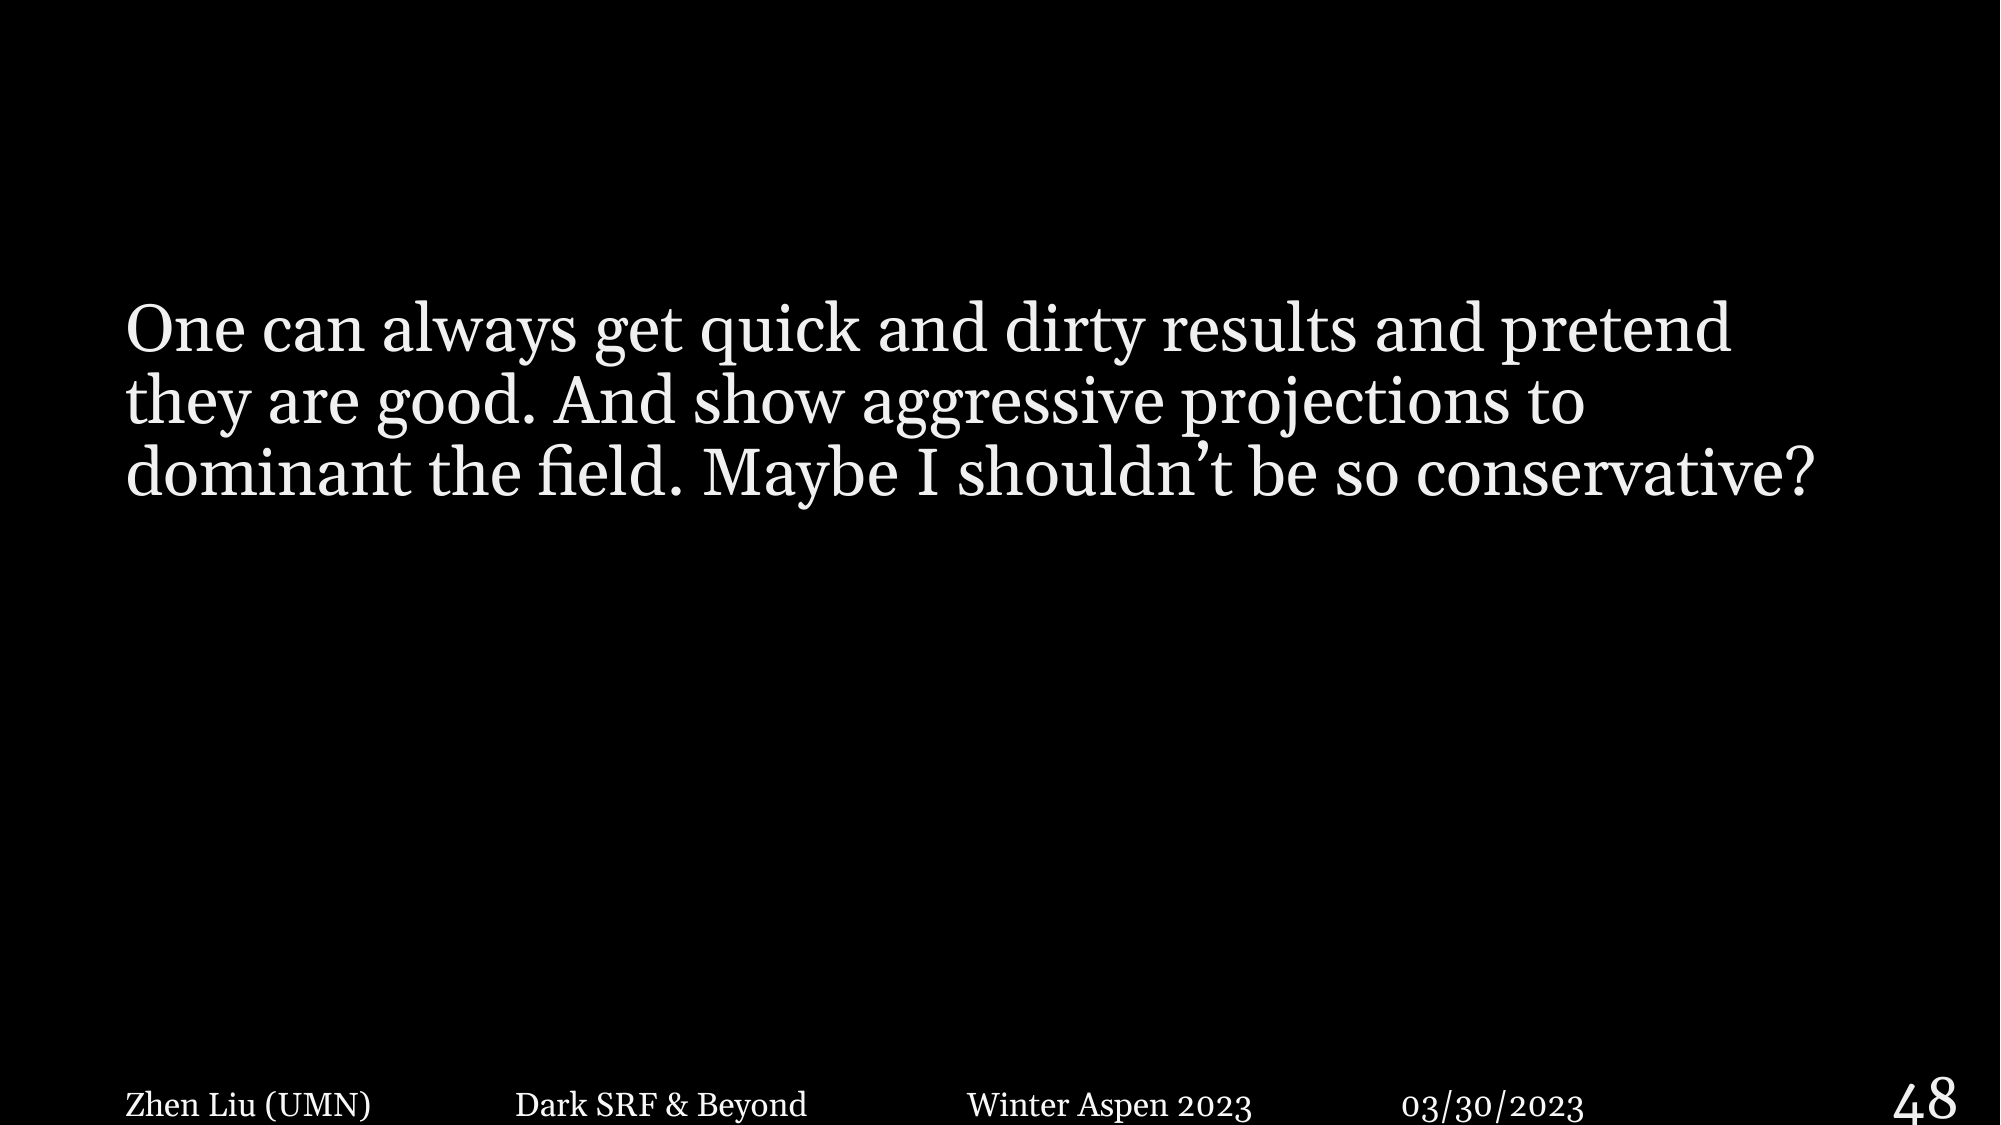

#

One can always get quick and dirty results and pretend they are good. And show aggressive projections to dominant the field. Maybe I shouldn’t be so conservative?
48
03/30/2023
Zhen Liu (UMN)                  Dark SRF & Beyond                    Winter Aspen 2023